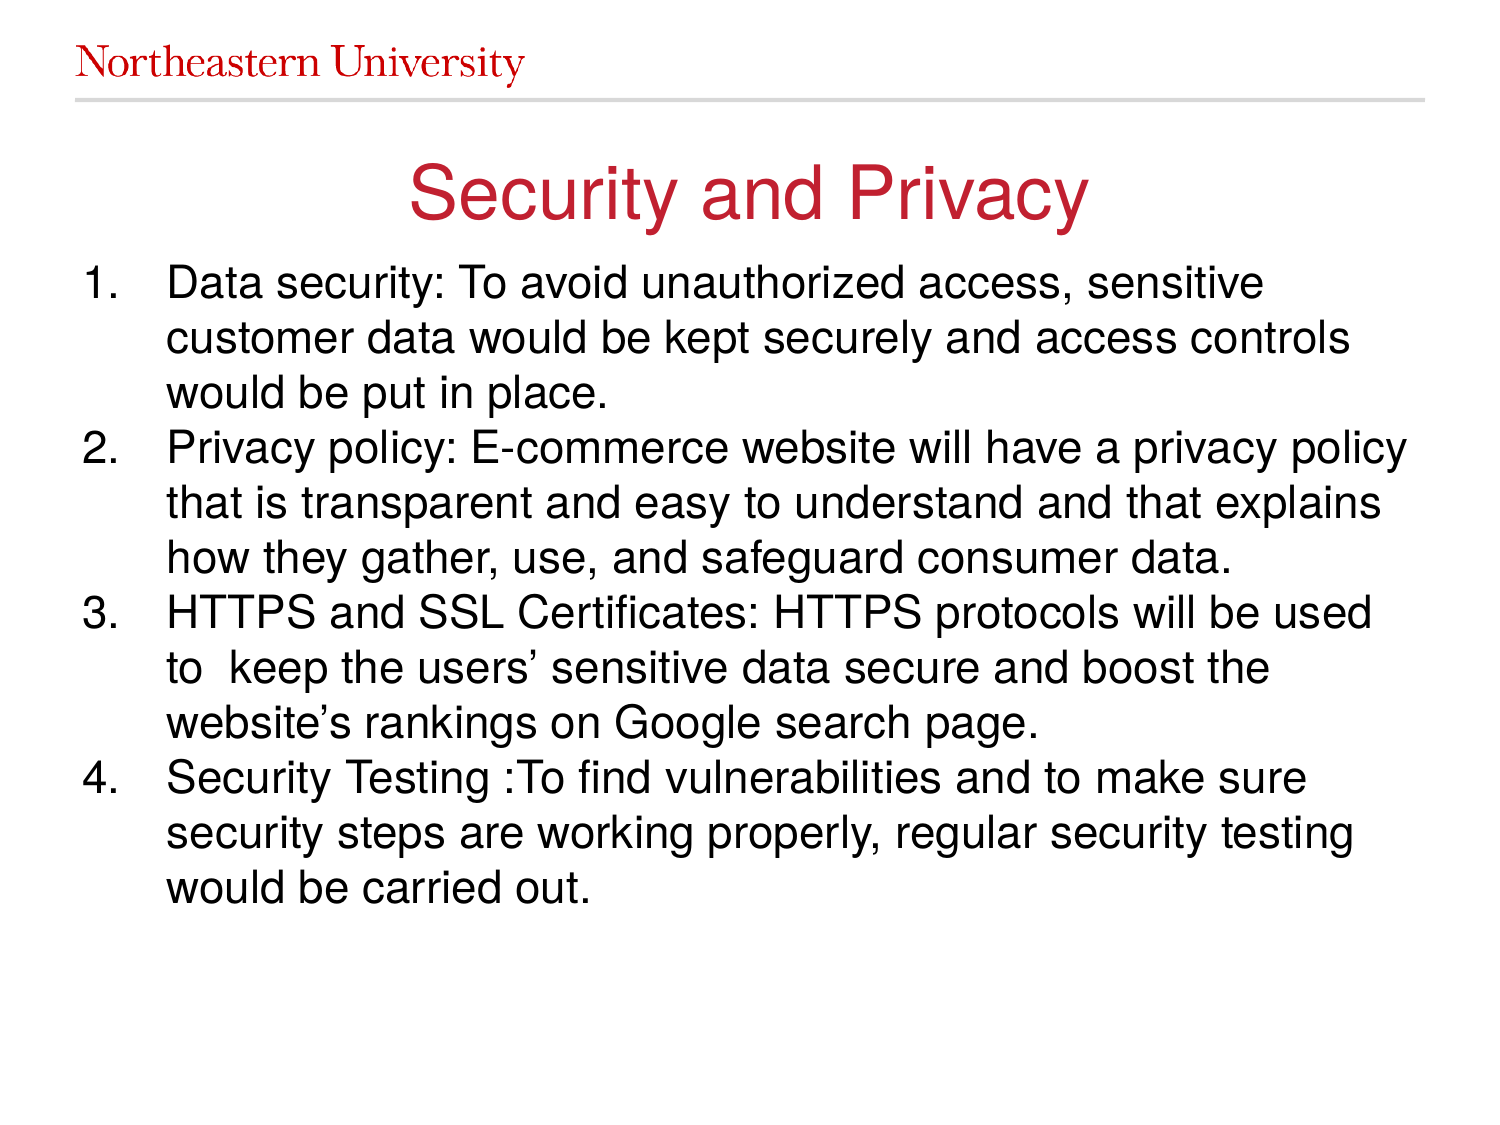

# Security and Privacy
Data security: To avoid unauthorized access, sensitive customer data would be kept securely and access controls would be put in place.
Privacy policy: E-commerce website will have a privacy policy that is transparent and easy to understand and that explains how they gather, use, and safeguard consumer data.
HTTPS and SSL Certificates: HTTPS protocols will be used to  keep the users’ sensitive data secure and boost the website’s rankings on Google search page.
Security Testing :To find vulnerabilities and to make sure security steps are working properly, regular security testing would be carried out.